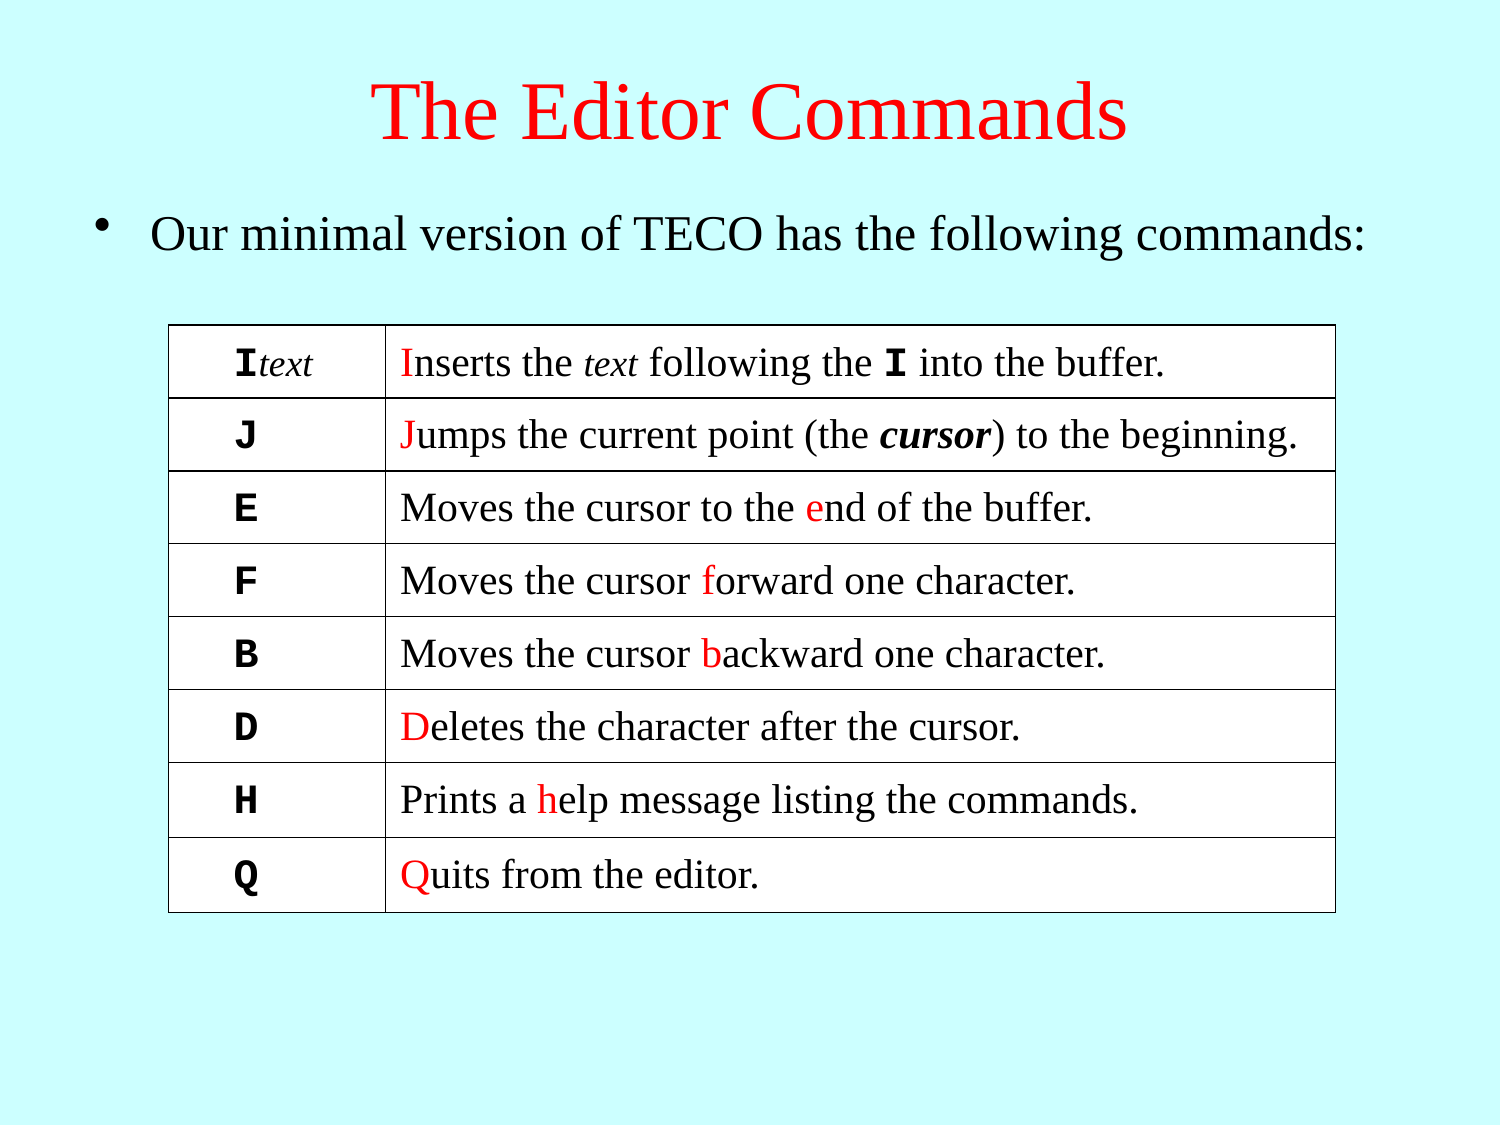

# The Editor Commands
Our minimal version of TECO has the following commands:

Itext
Inserts the text following the I into the buffer.

J
Jumps the current point (the cursor) to the beginning.

E
Moves the cursor to the end of the buffer.

F
Moves the cursor forward one character.

B
Moves the cursor backward one character.

D
Deletes the character after the cursor.

H
Prints a help message listing the commands.

Q
Quits from the editor.